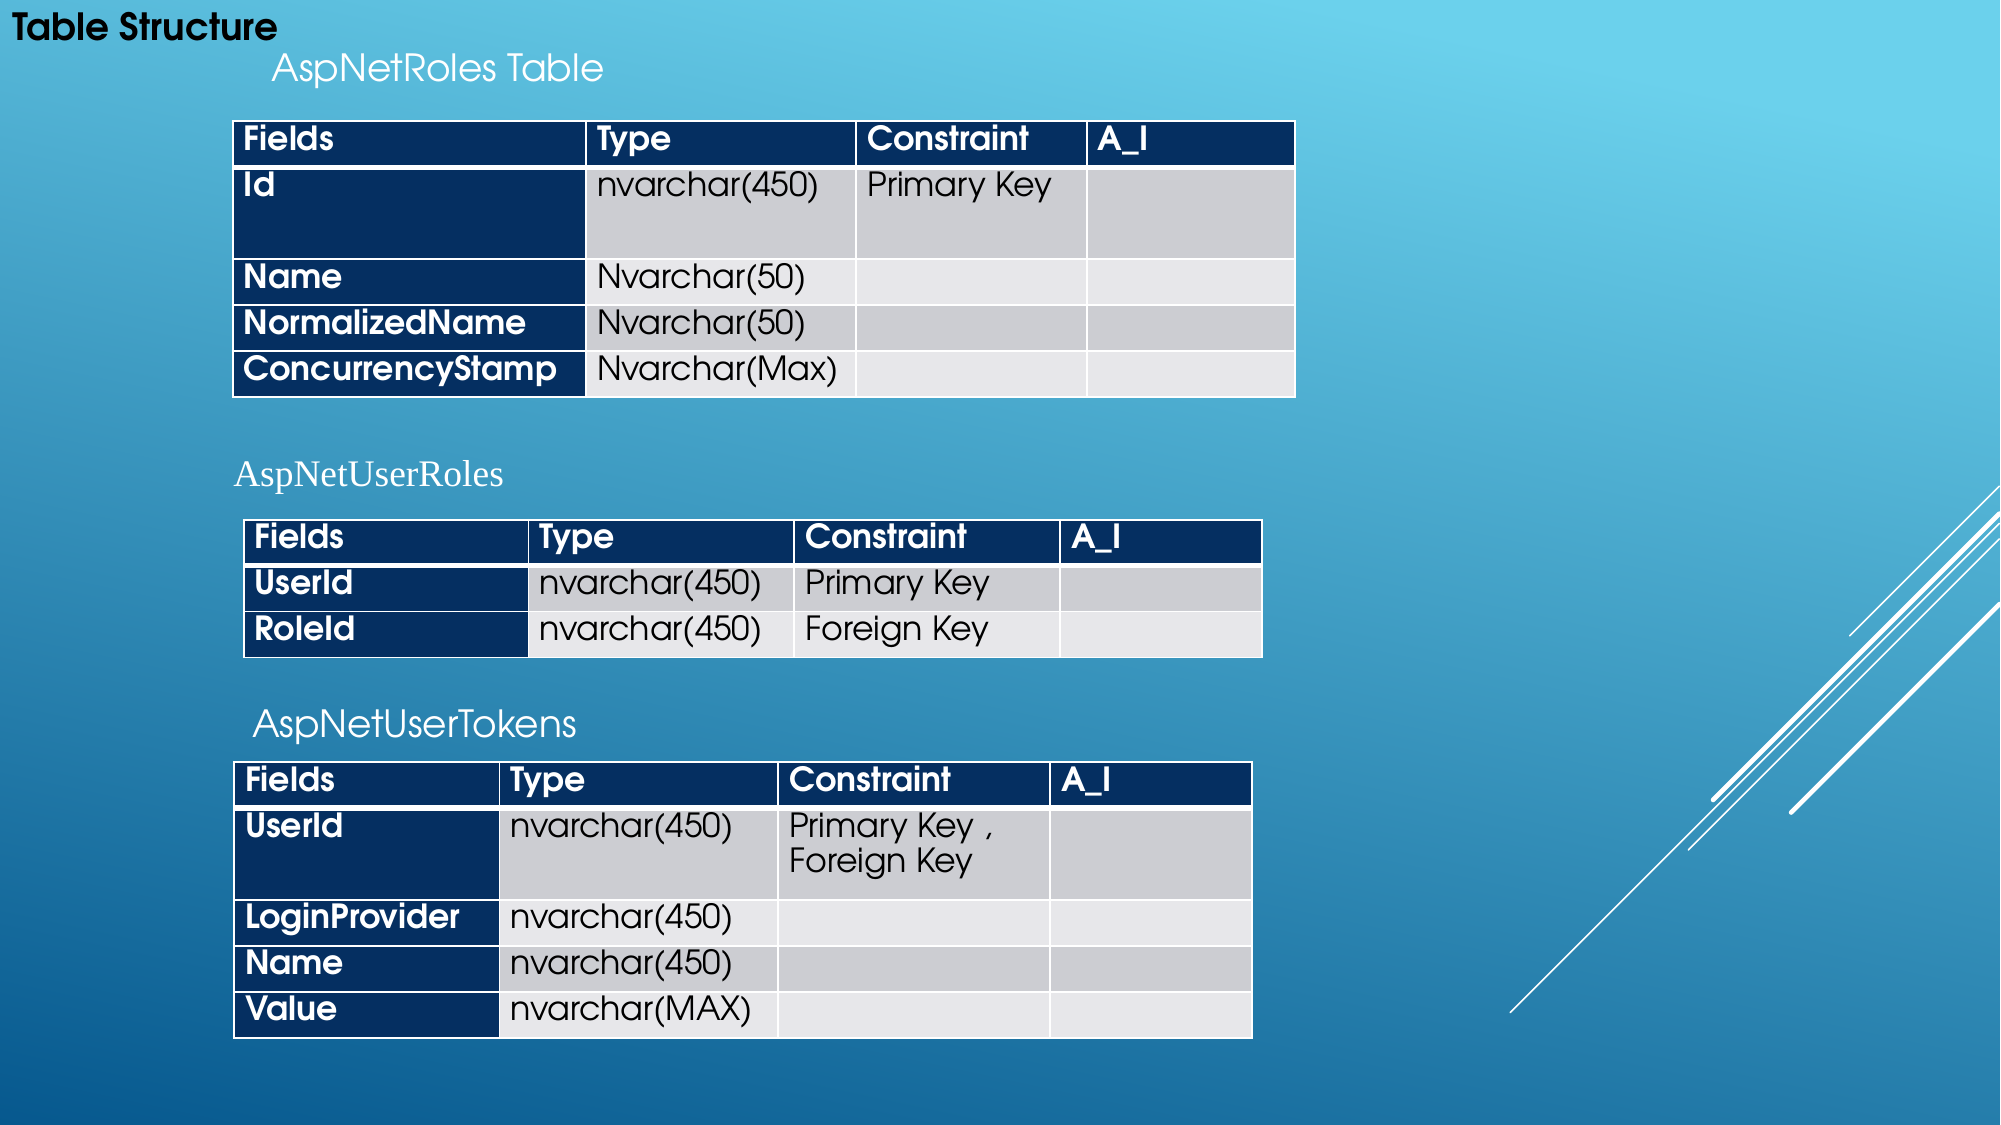

Table Structure

AspNetRoles Table

| Fields | Type | Constraint | A\_I |
| --- | --- | --- | --- |
| Id | nvarchar(450) | Primary Key |  |
| Name | Nvarchar(50) |  |  |
| NormalizedName | Nvarchar(50) |  |  |
| ConcurrencyStamp | Nvarchar(Max) |  |  |
AspNetUserRoles
| Fields | Type | Constraint | A\_I |
| --- | --- | --- | --- |
| UserId | nvarchar(450) | Primary Key |  |
| RoleId | nvarchar(450) | Foreign Key |  |
AspNetUserTokens
| Fields | Type | Constraint | A\_I |
| --- | --- | --- | --- |
| UserId | nvarchar(450) | Primary Key , Foreign Key |  |
| LoginProvider | nvarchar(450) |  |  |
| Name | nvarchar(450) |  |  |
| Value | nvarchar(MAX) |  |  |